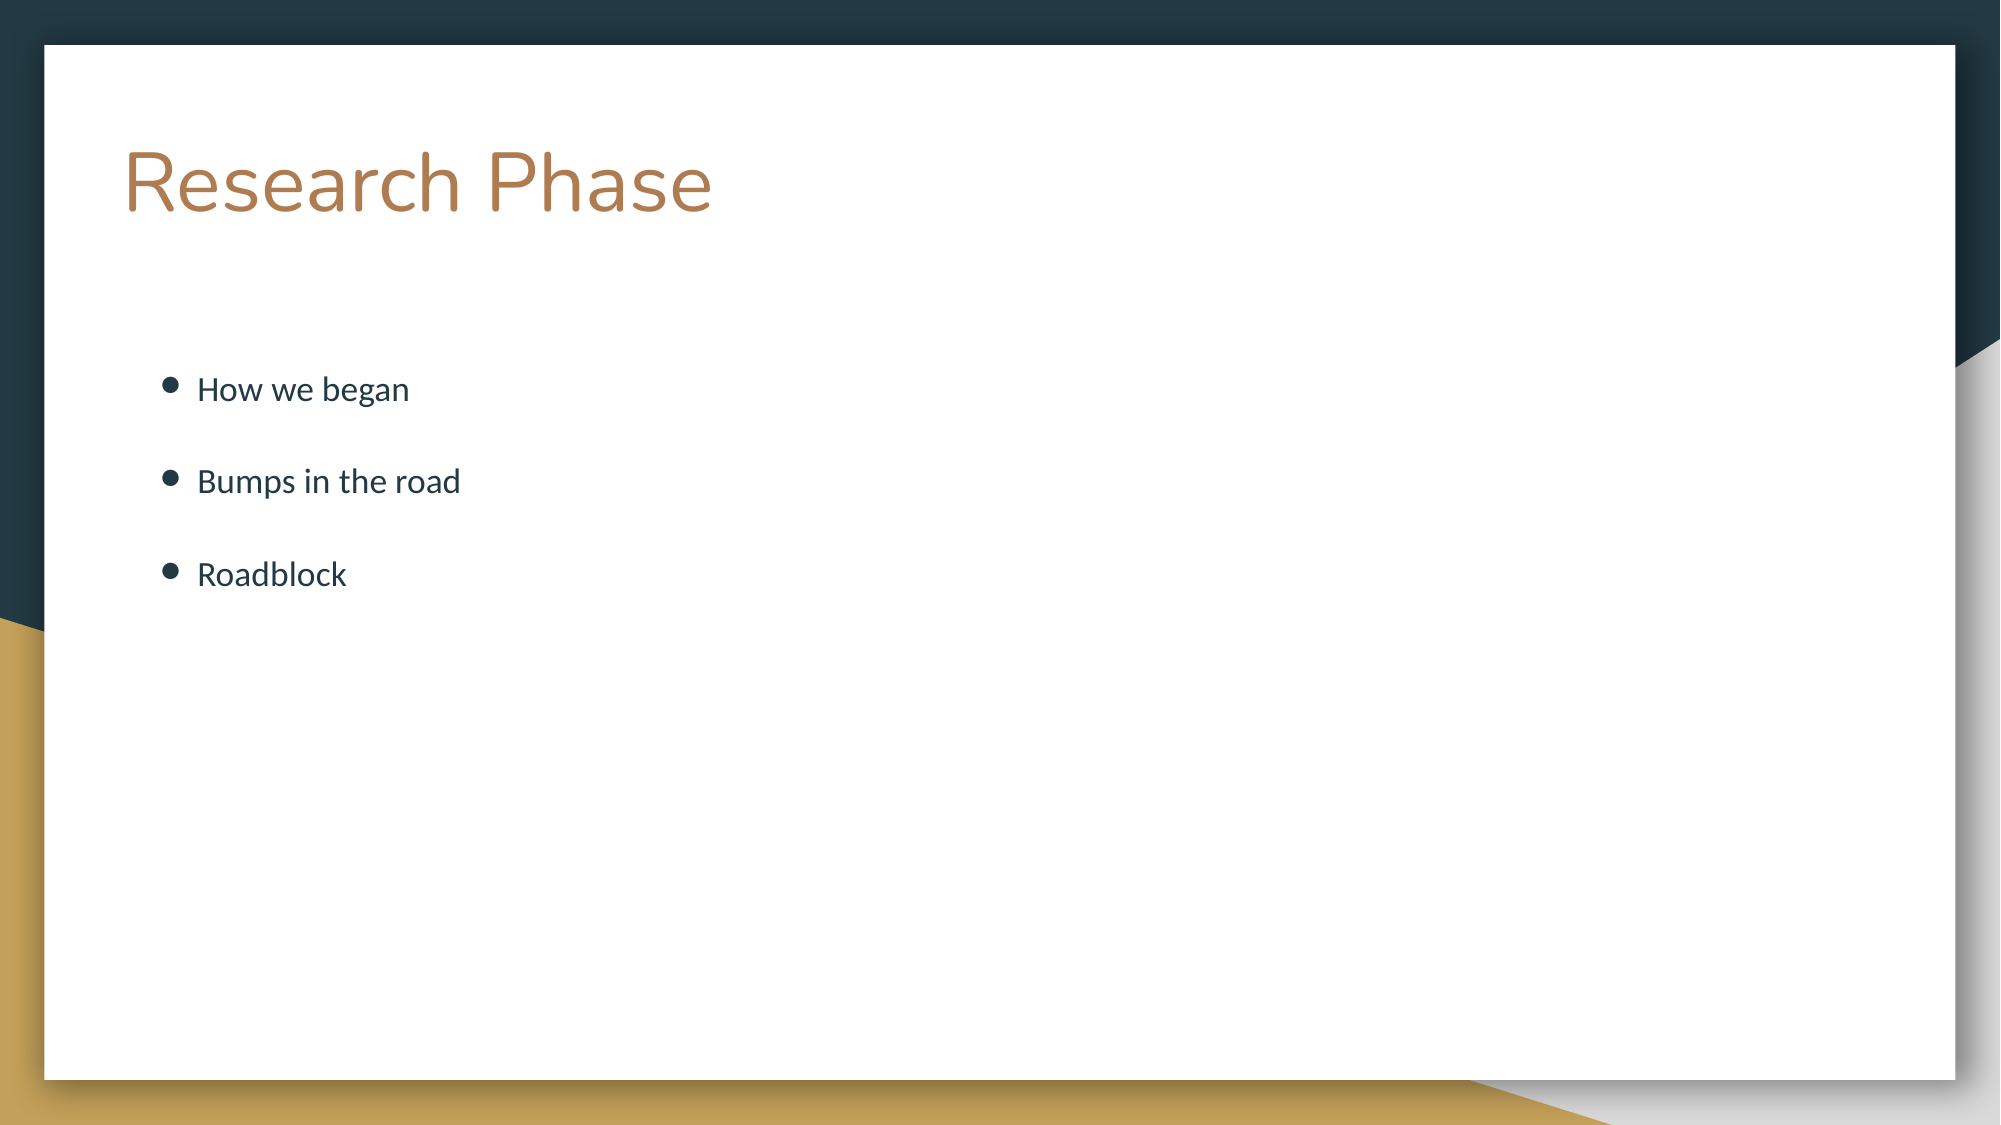

# Research Phase
How we began
Bumps in the road
Roadblock